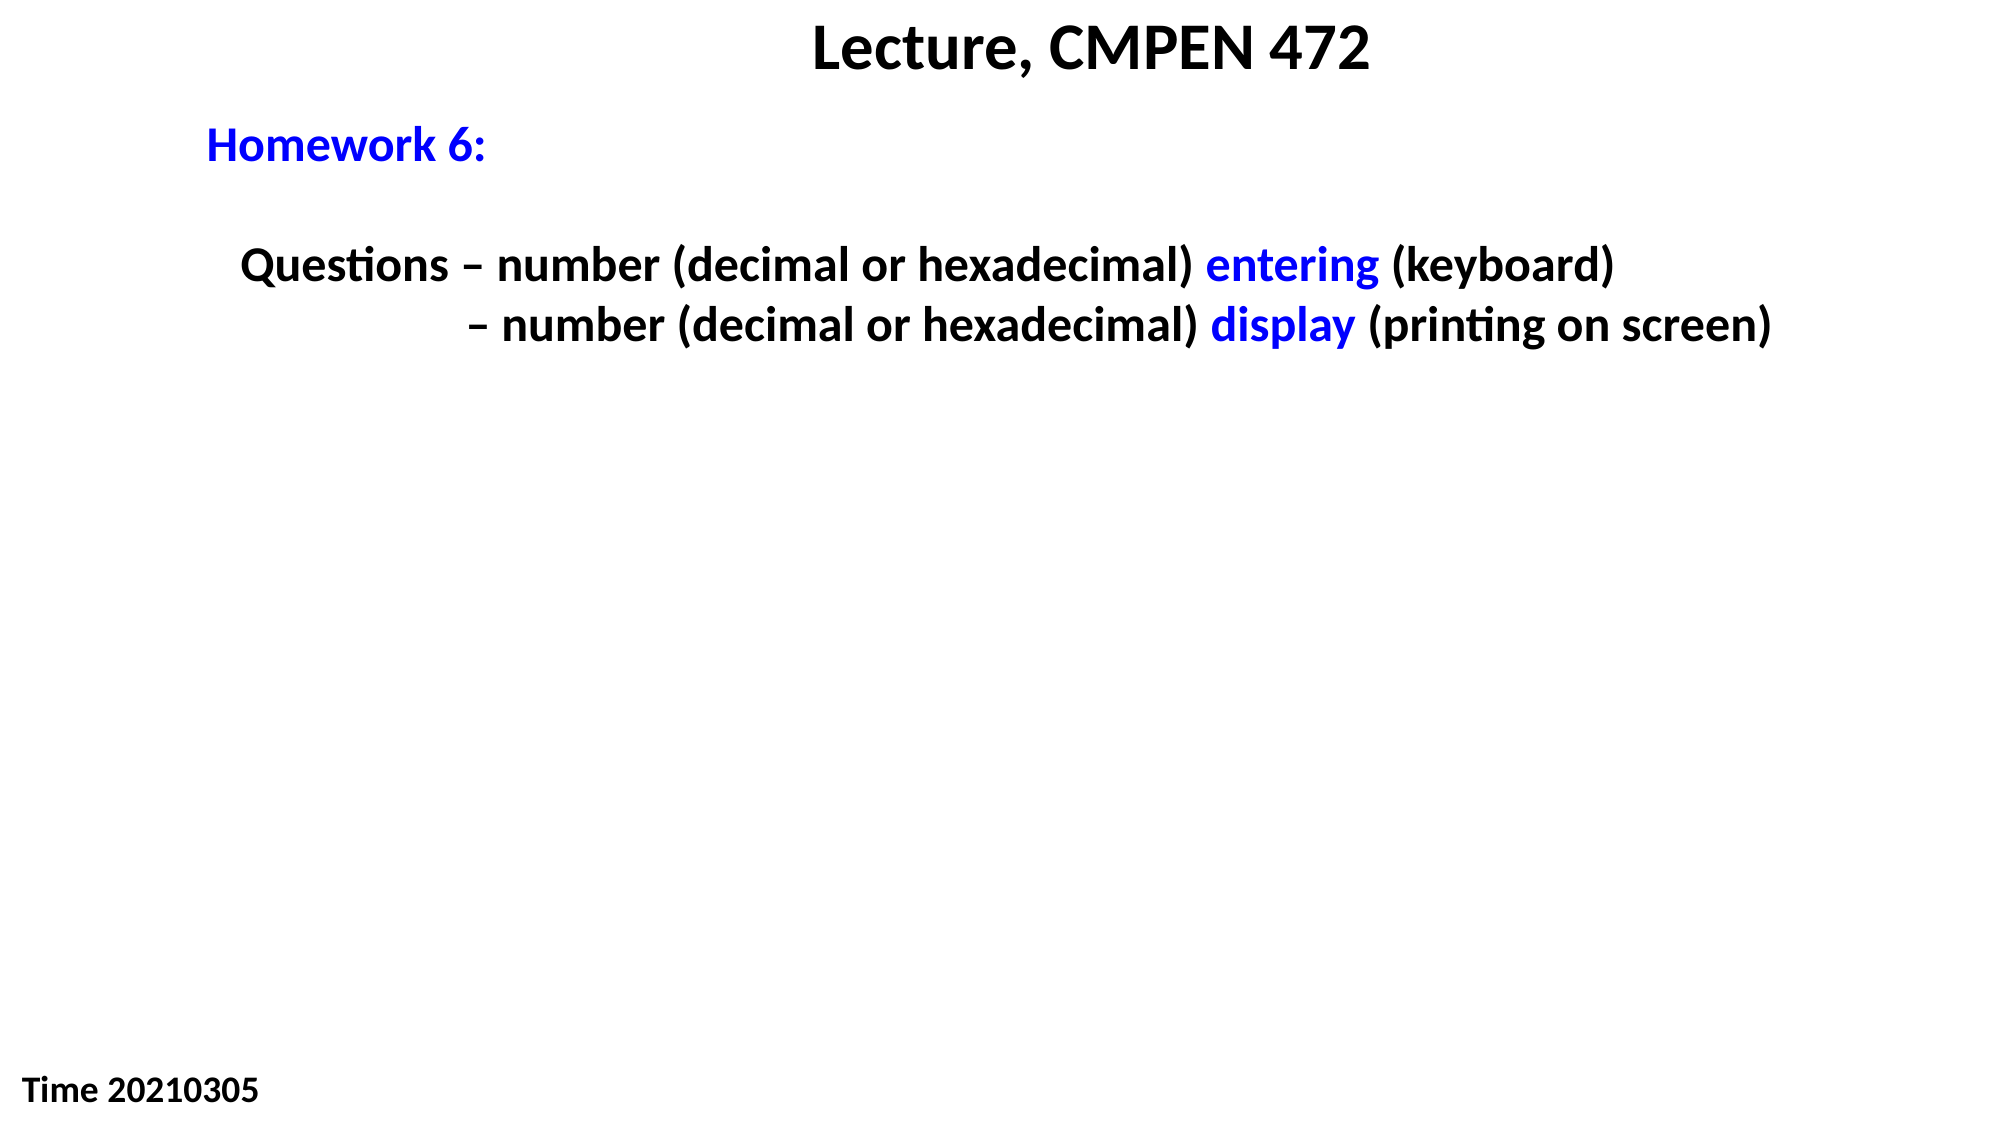

Lecture, CMPEN 472
Homework 6:

   Questions – number (decimal or hexadecimal) entering (keyboard)
                       – number (decimal or hexadecimal) display (printing on screen)
Time 20210305